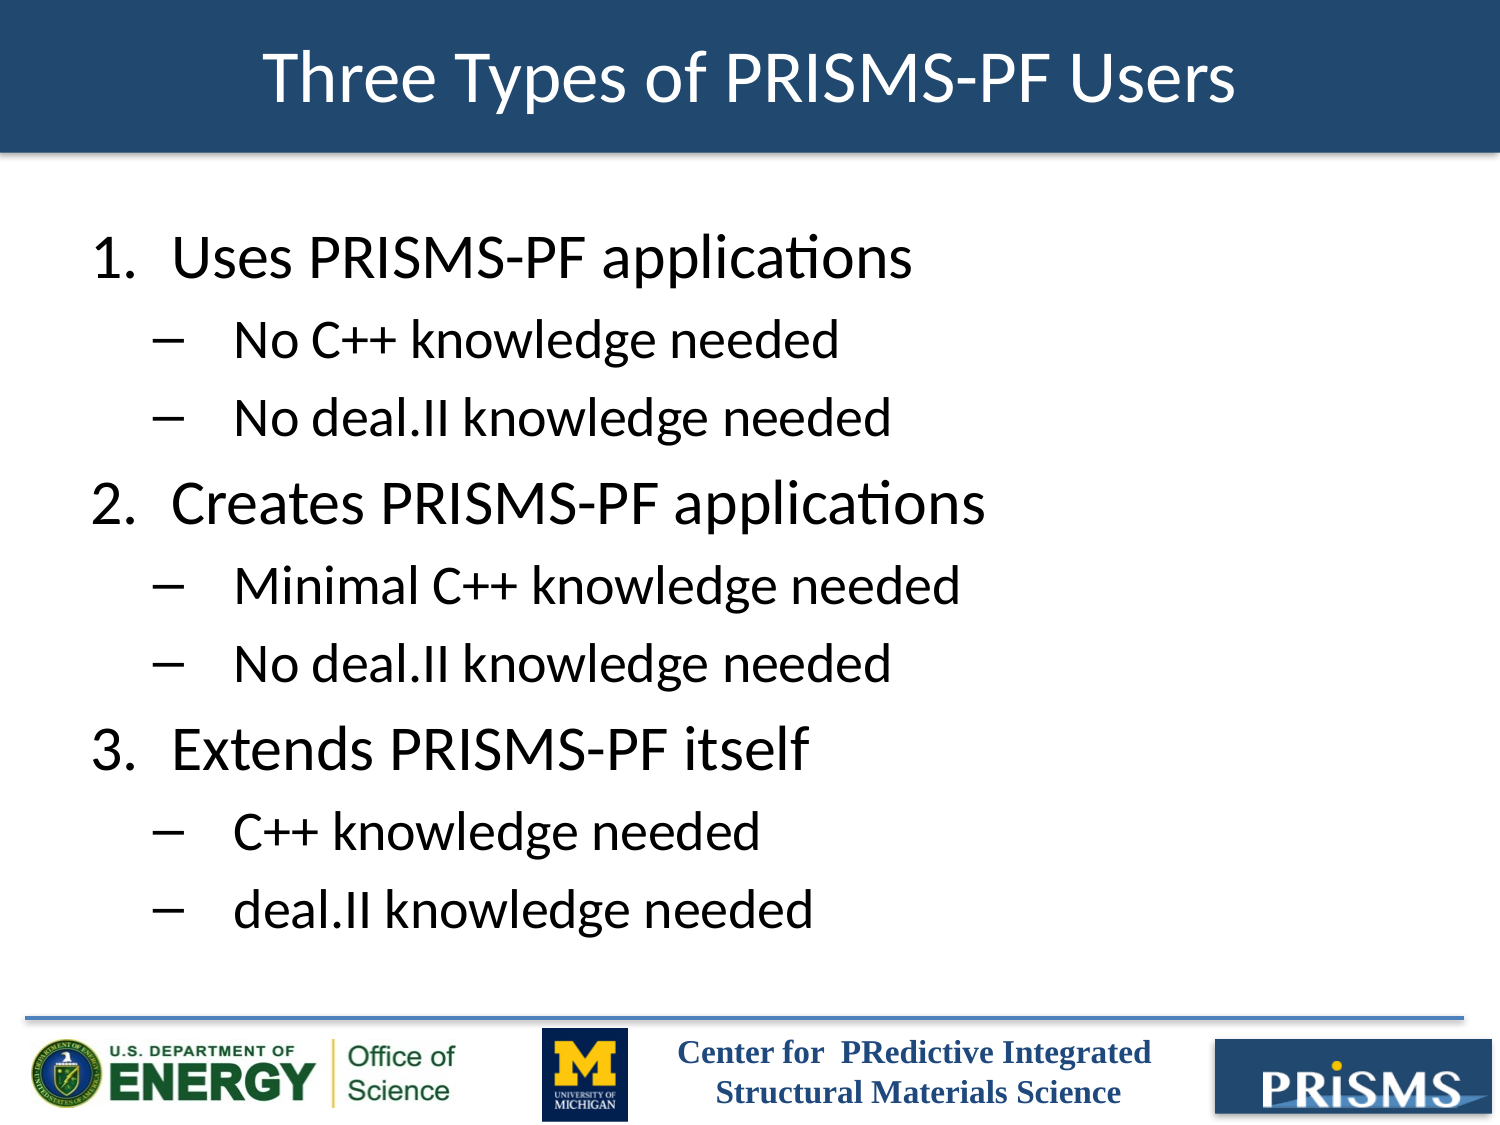

# Three Types of PRISMS-PF Users
Uses PRISMS-PF applications
No C++ knowledge needed
No deal.II knowledge needed
Creates PRISMS-PF applications
Minimal C++ knowledge needed
No deal.II knowledge needed
Extends PRISMS-PF itself
C++ knowledge needed
deal.II knowledge needed